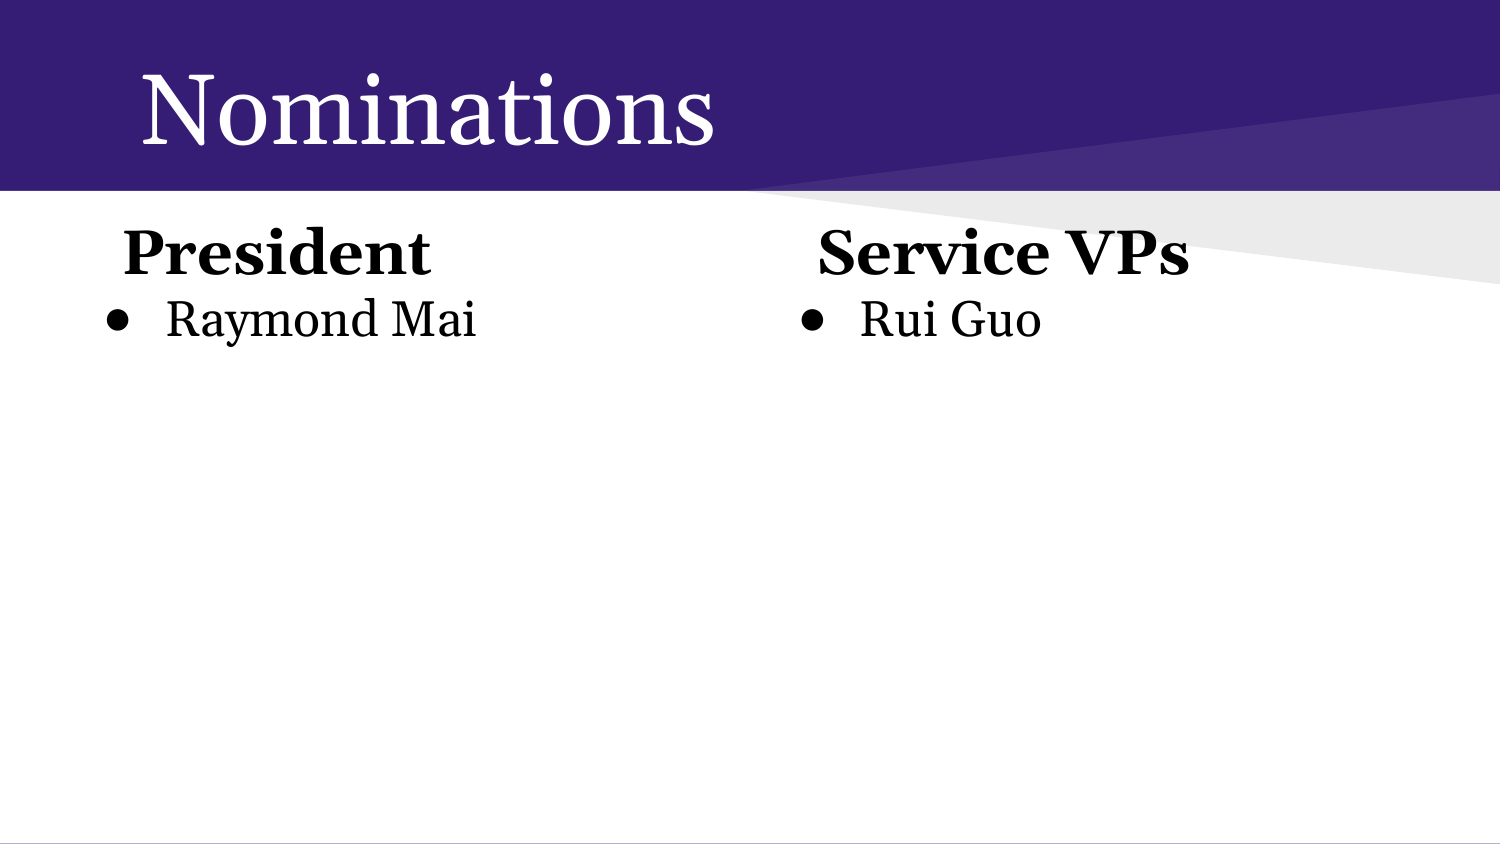

# Nominations
President
Raymond Mai

Service VPs
Rui Guo